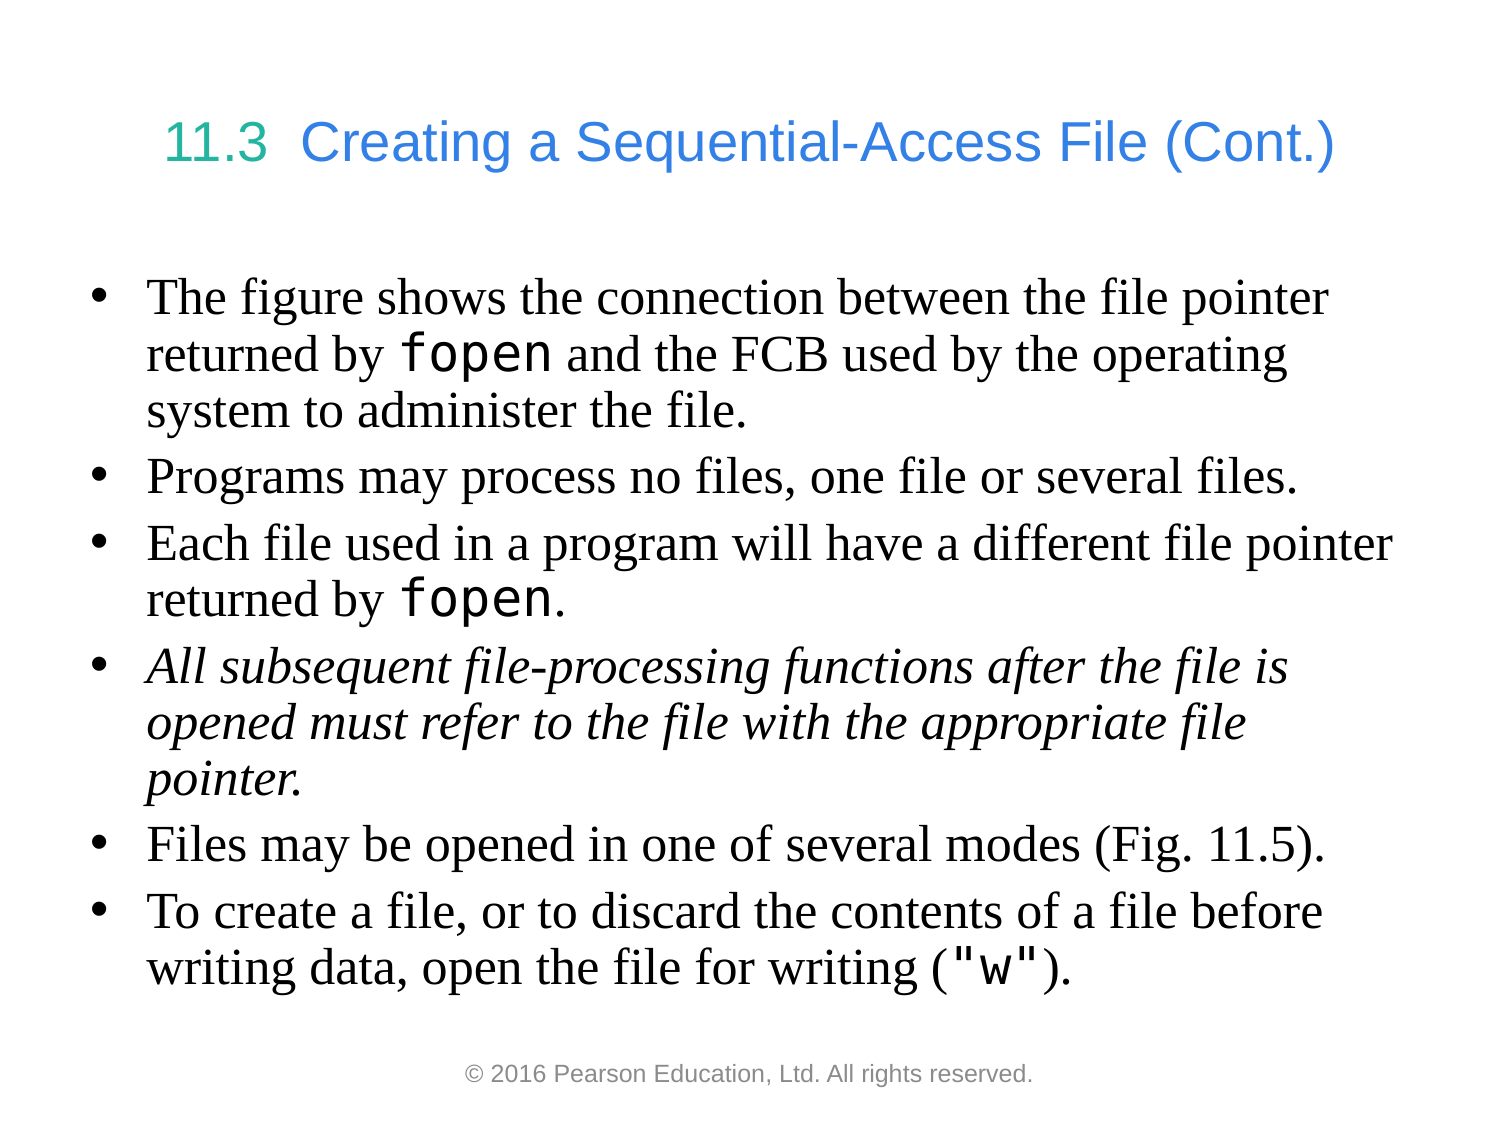

# 11.3  Creating a Sequential-Access File (Cont.)
The figure shows the connection between the file pointer returned by fopen and the FCB used by the operating system to administer the file.
Programs may process no files, one file or several files.
Each file used in a program will have a different file pointer returned by fopen.
All subsequent file-processing functions after the file is opened must refer to the file with the appropriate file pointer.
Files may be opened in one of several modes (Fig. 11.5).
To create a file, or to discard the contents of a file before writing data, open the file for writing ("w").
© 2016 Pearson Education, Ltd. All rights reserved.